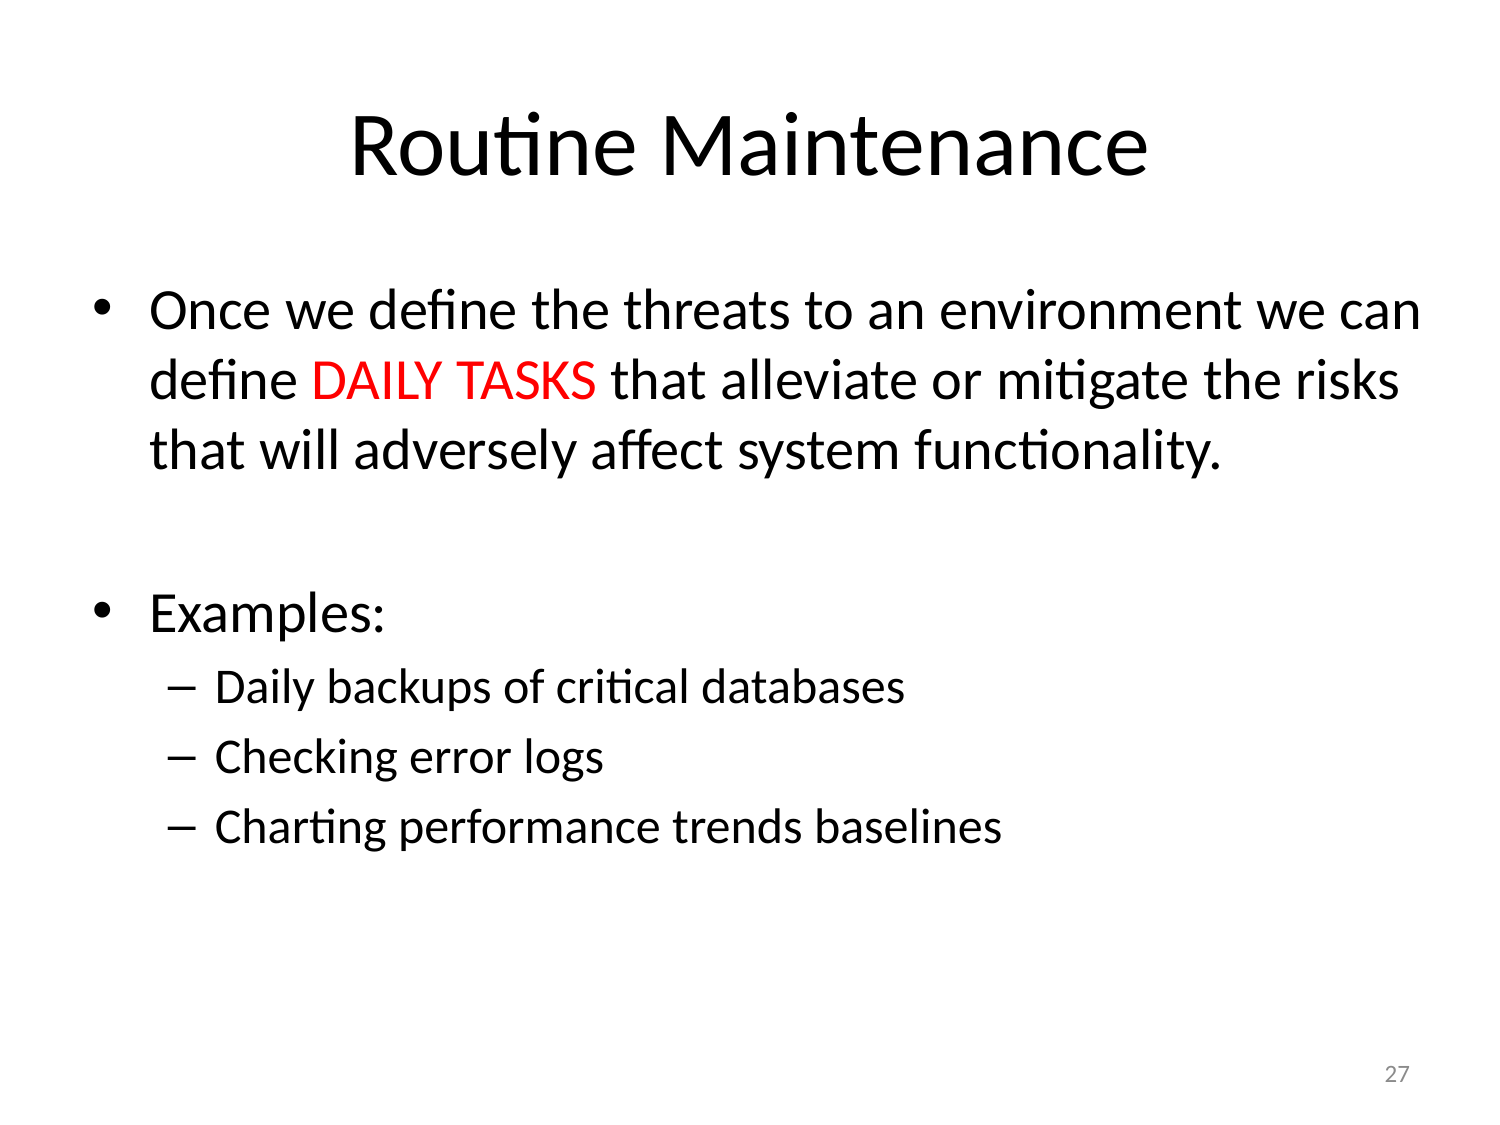

# Routine Maintenance
Once we define the threats to an environment we can define DAILY TASKS that alleviate or mitigate the risks that will adversely affect system functionality.

Examples:
Daily backups of critical databases
Checking error logs
Charting performance trends baselines

27